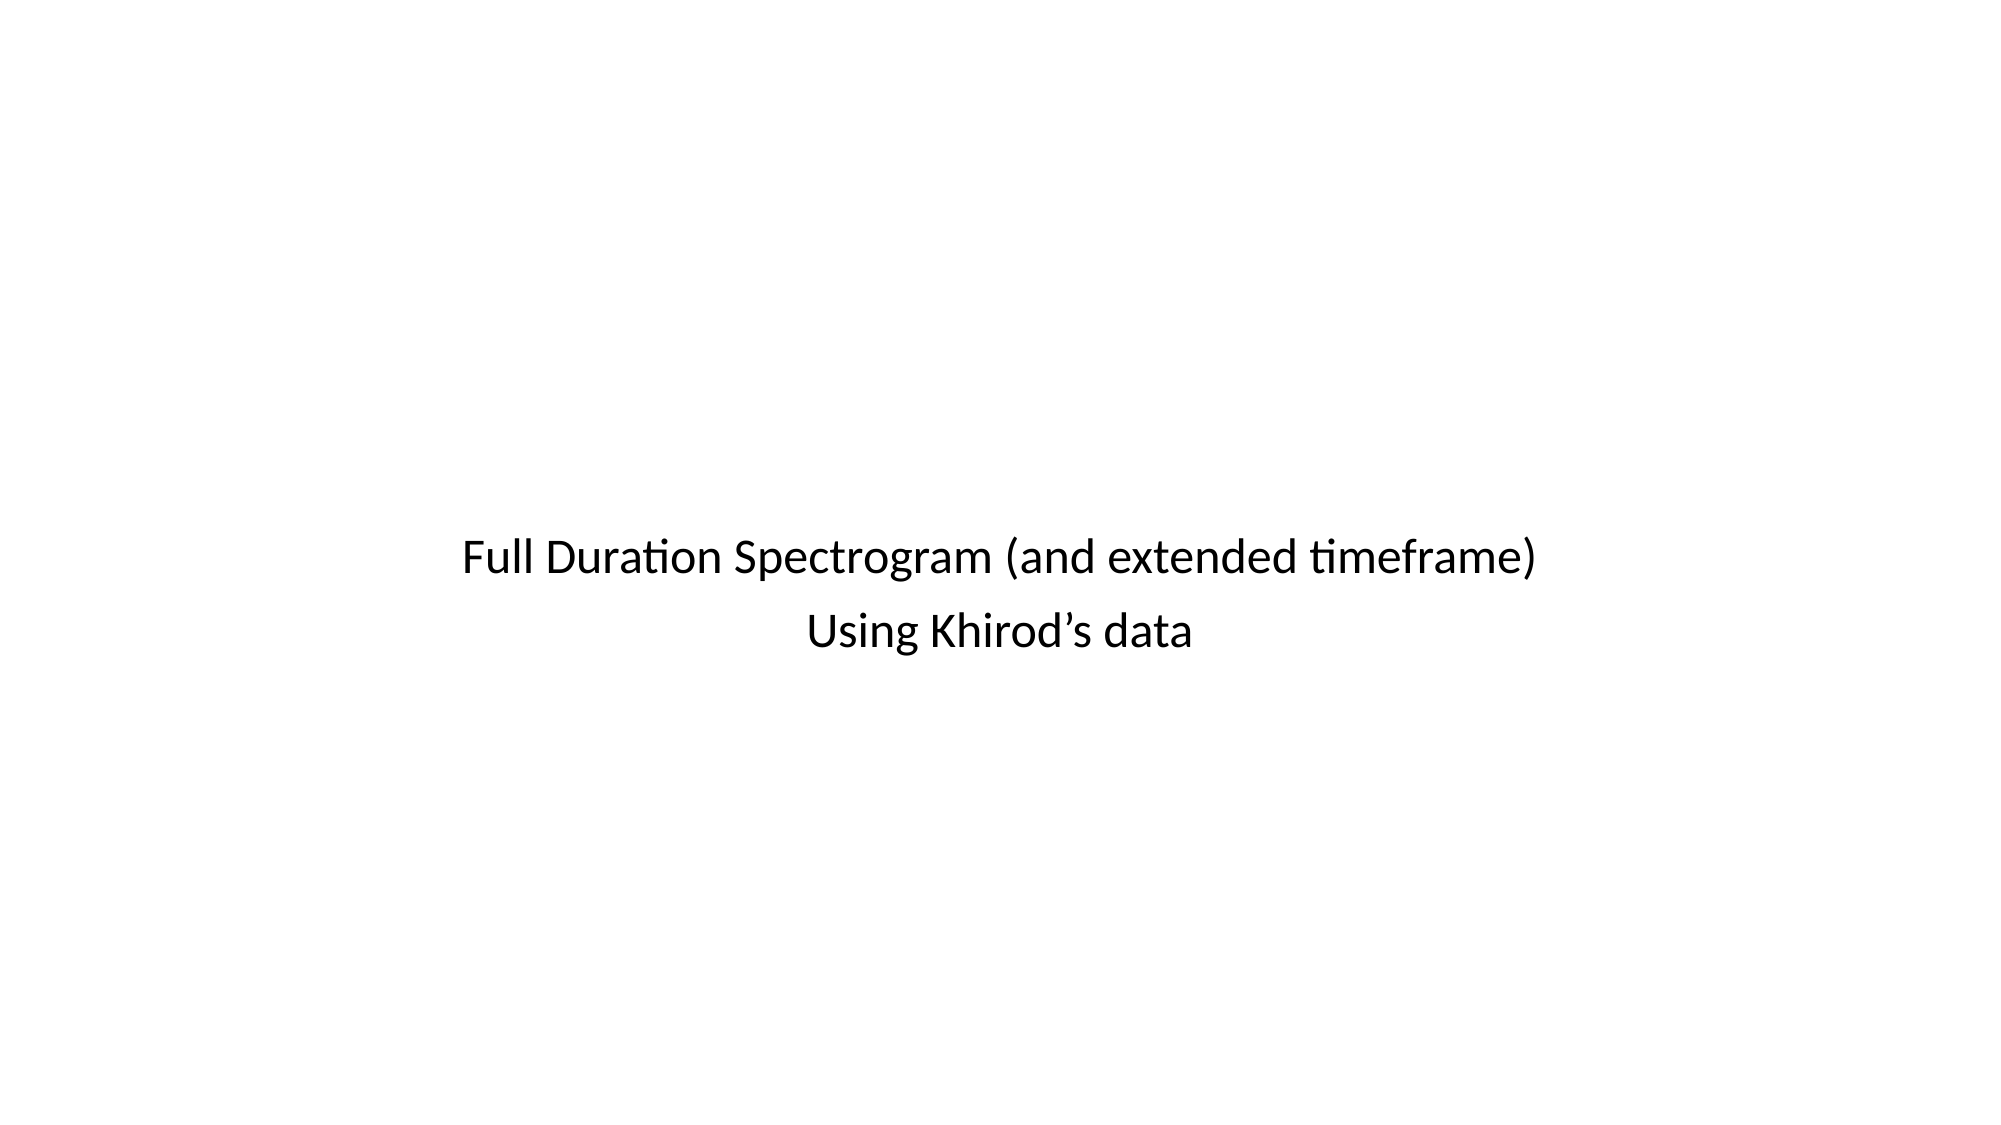

Full Duration Spectrogram (and extended timeframe)
Using Khirod’s data